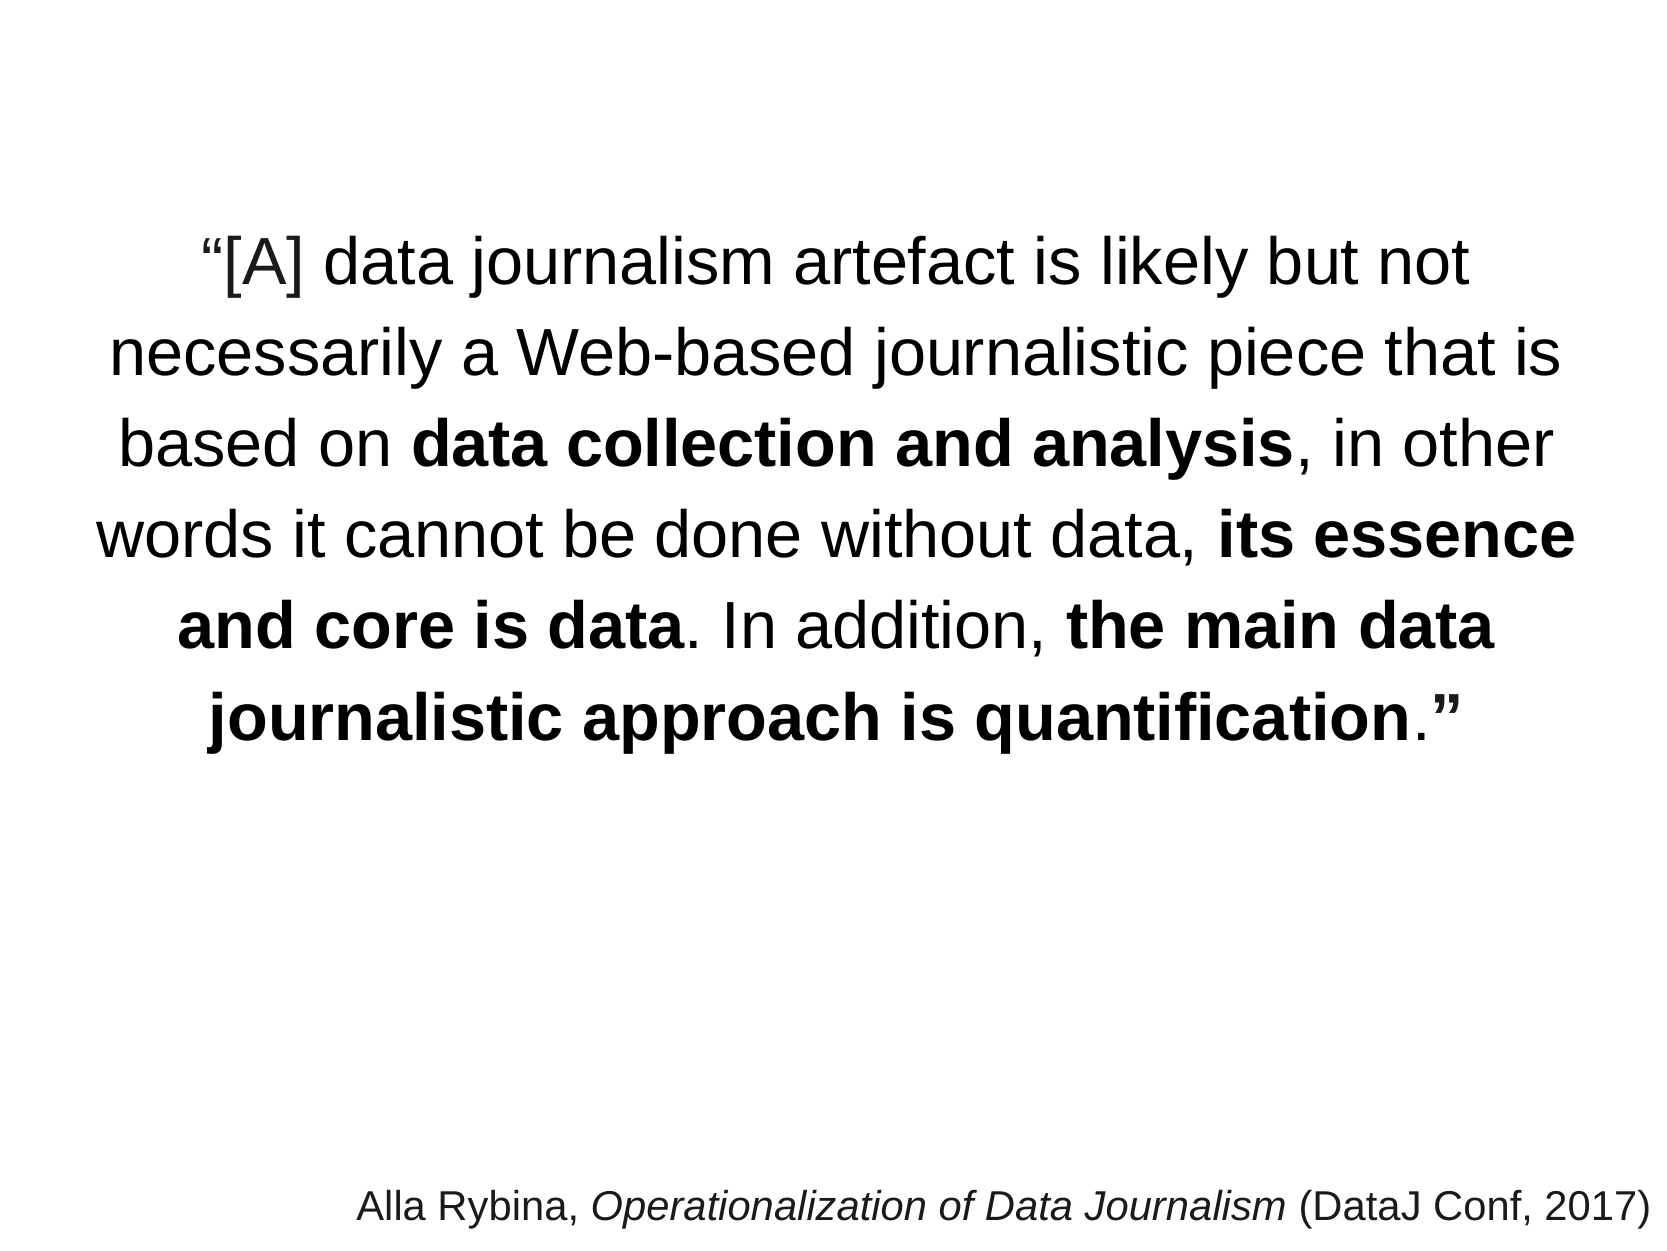

“[A] data journalism artefact is likely but not necessarily a Web-based journalistic piece that is based on data collection and analysis, in other words it cannot be done without data, its essence and core is data. In addition, the main data journalistic approach is quantification.”

Alla Rybina, Operationalization of Data Journalism (DataJ Conf, 2017)